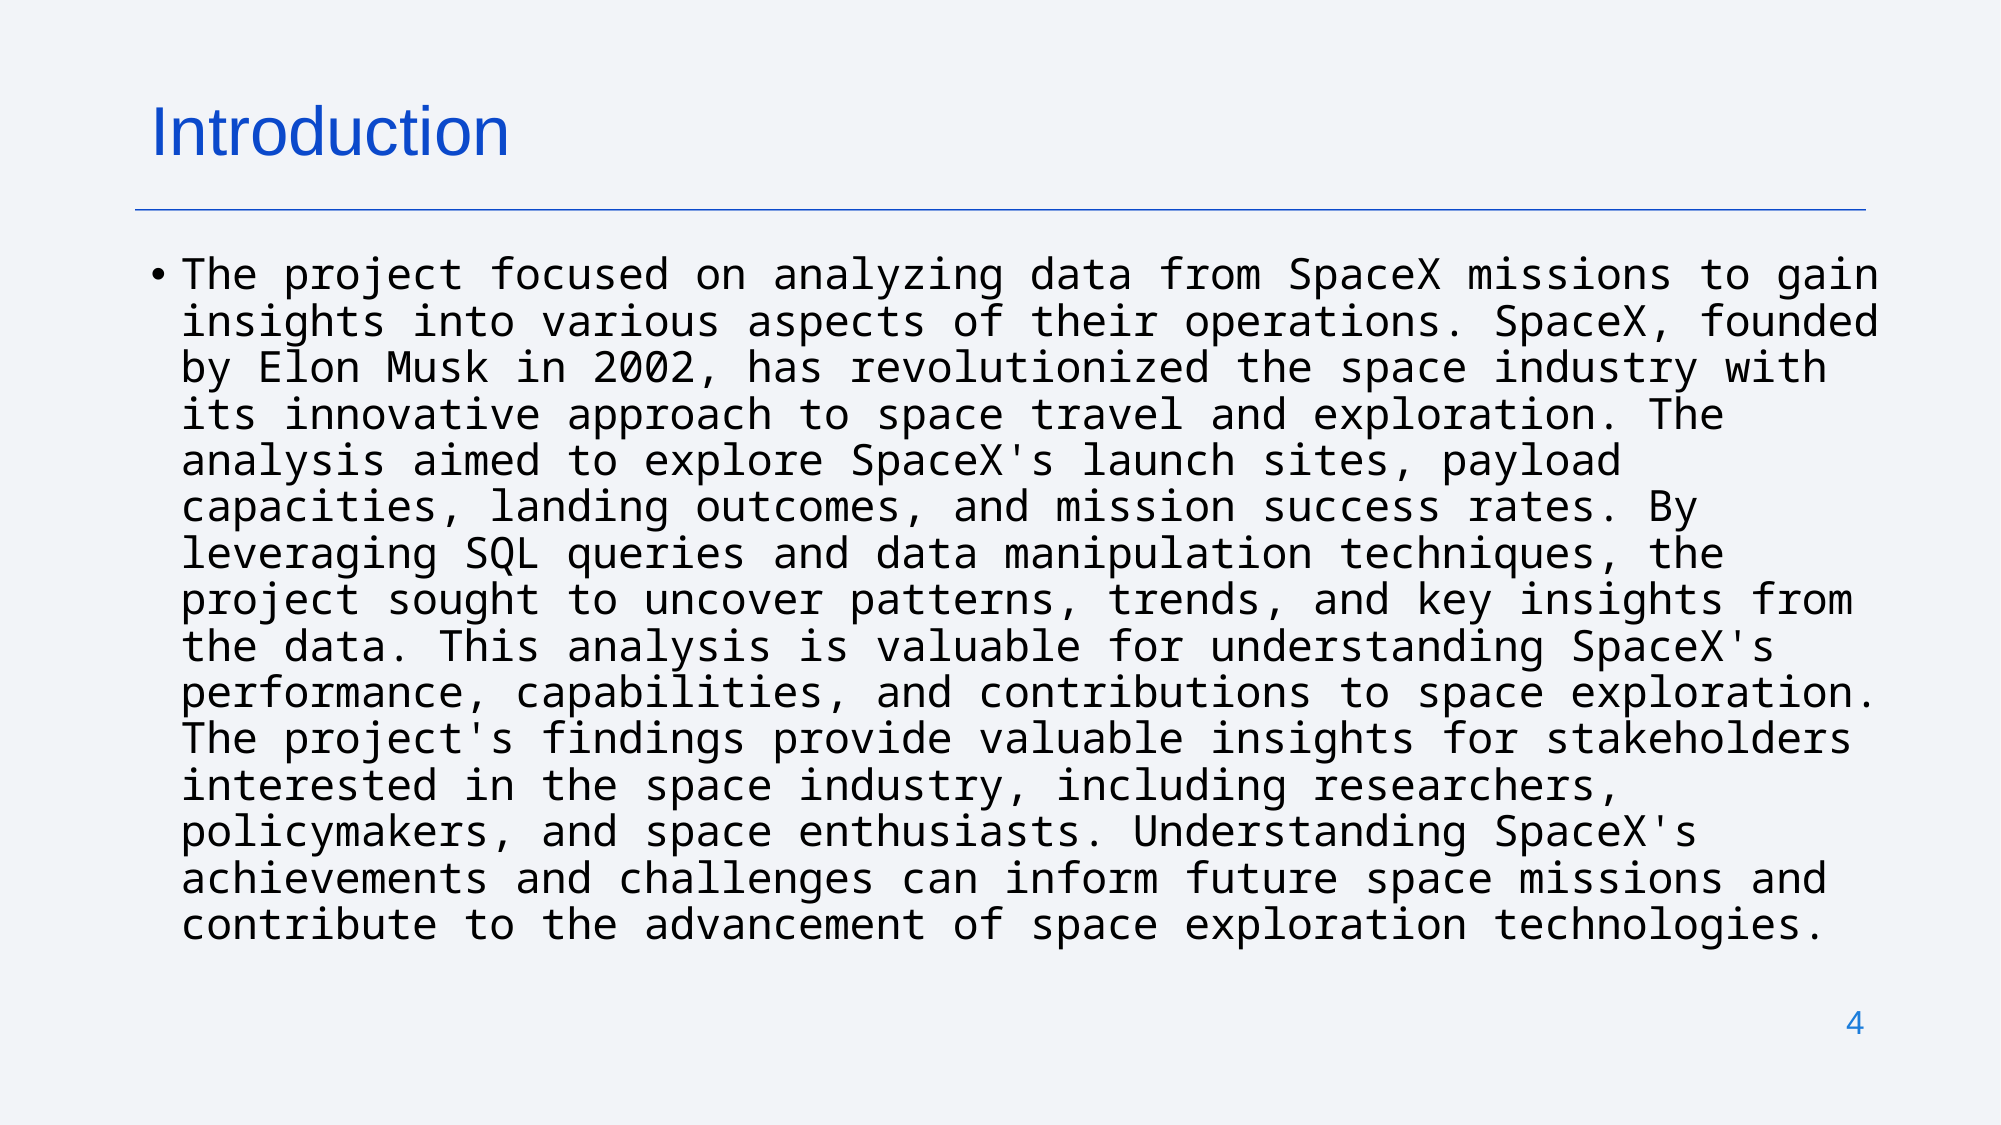

Introduction
The project focused on analyzing data from SpaceX missions to gain insights into various aspects of their operations. SpaceX, founded by Elon Musk in 2002, has revolutionized the space industry with its innovative approach to space travel and exploration. The analysis aimed to explore SpaceX's launch sites, payload capacities, landing outcomes, and mission success rates. By leveraging SQL queries and data manipulation techniques, the project sought to uncover patterns, trends, and key insights from the data. This analysis is valuable for understanding SpaceX's performance, capabilities, and contributions to space exploration. The project's findings provide valuable insights for stakeholders interested in the space industry, including researchers, policymakers, and space enthusiasts. Understanding SpaceX's achievements and challenges can inform future space missions and contribute to the advancement of space exploration technologies.
4